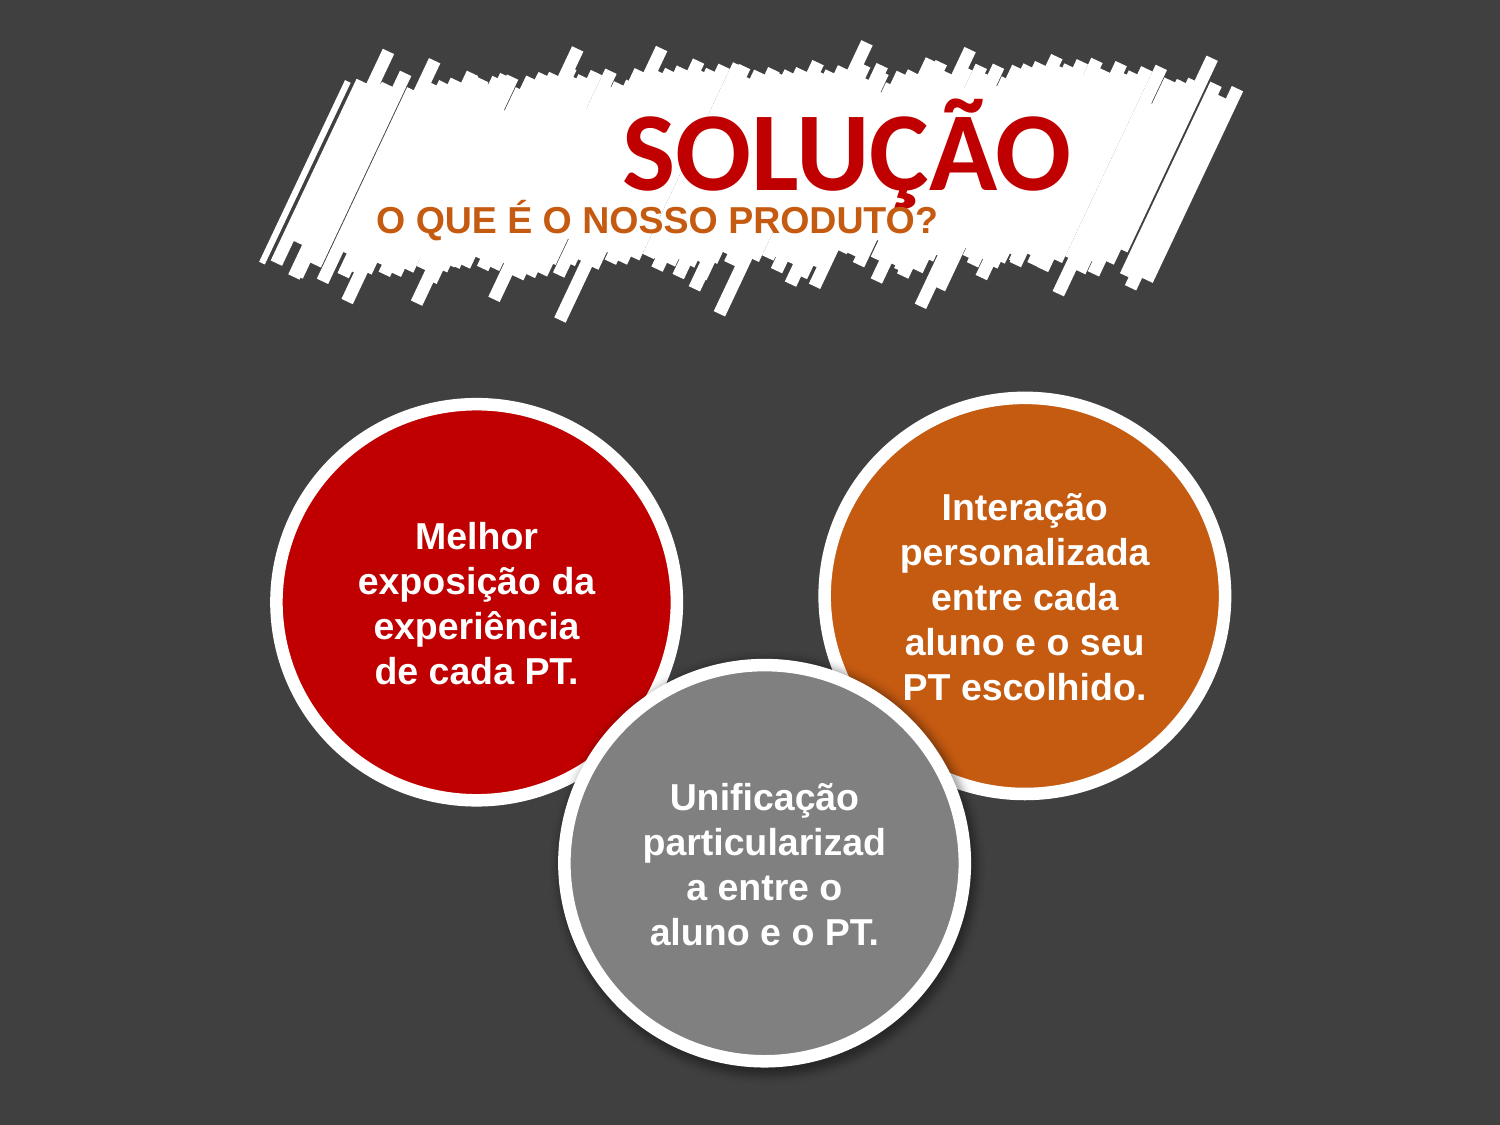

SOLUÇÃO
O QUE É O NOSSO PRODUTO?
Interação personalizada entre cada aluno e o seu PT escolhido.
Melhor exposição da experiência de cada PT.
Unificação particularizada entre o aluno e o PT.